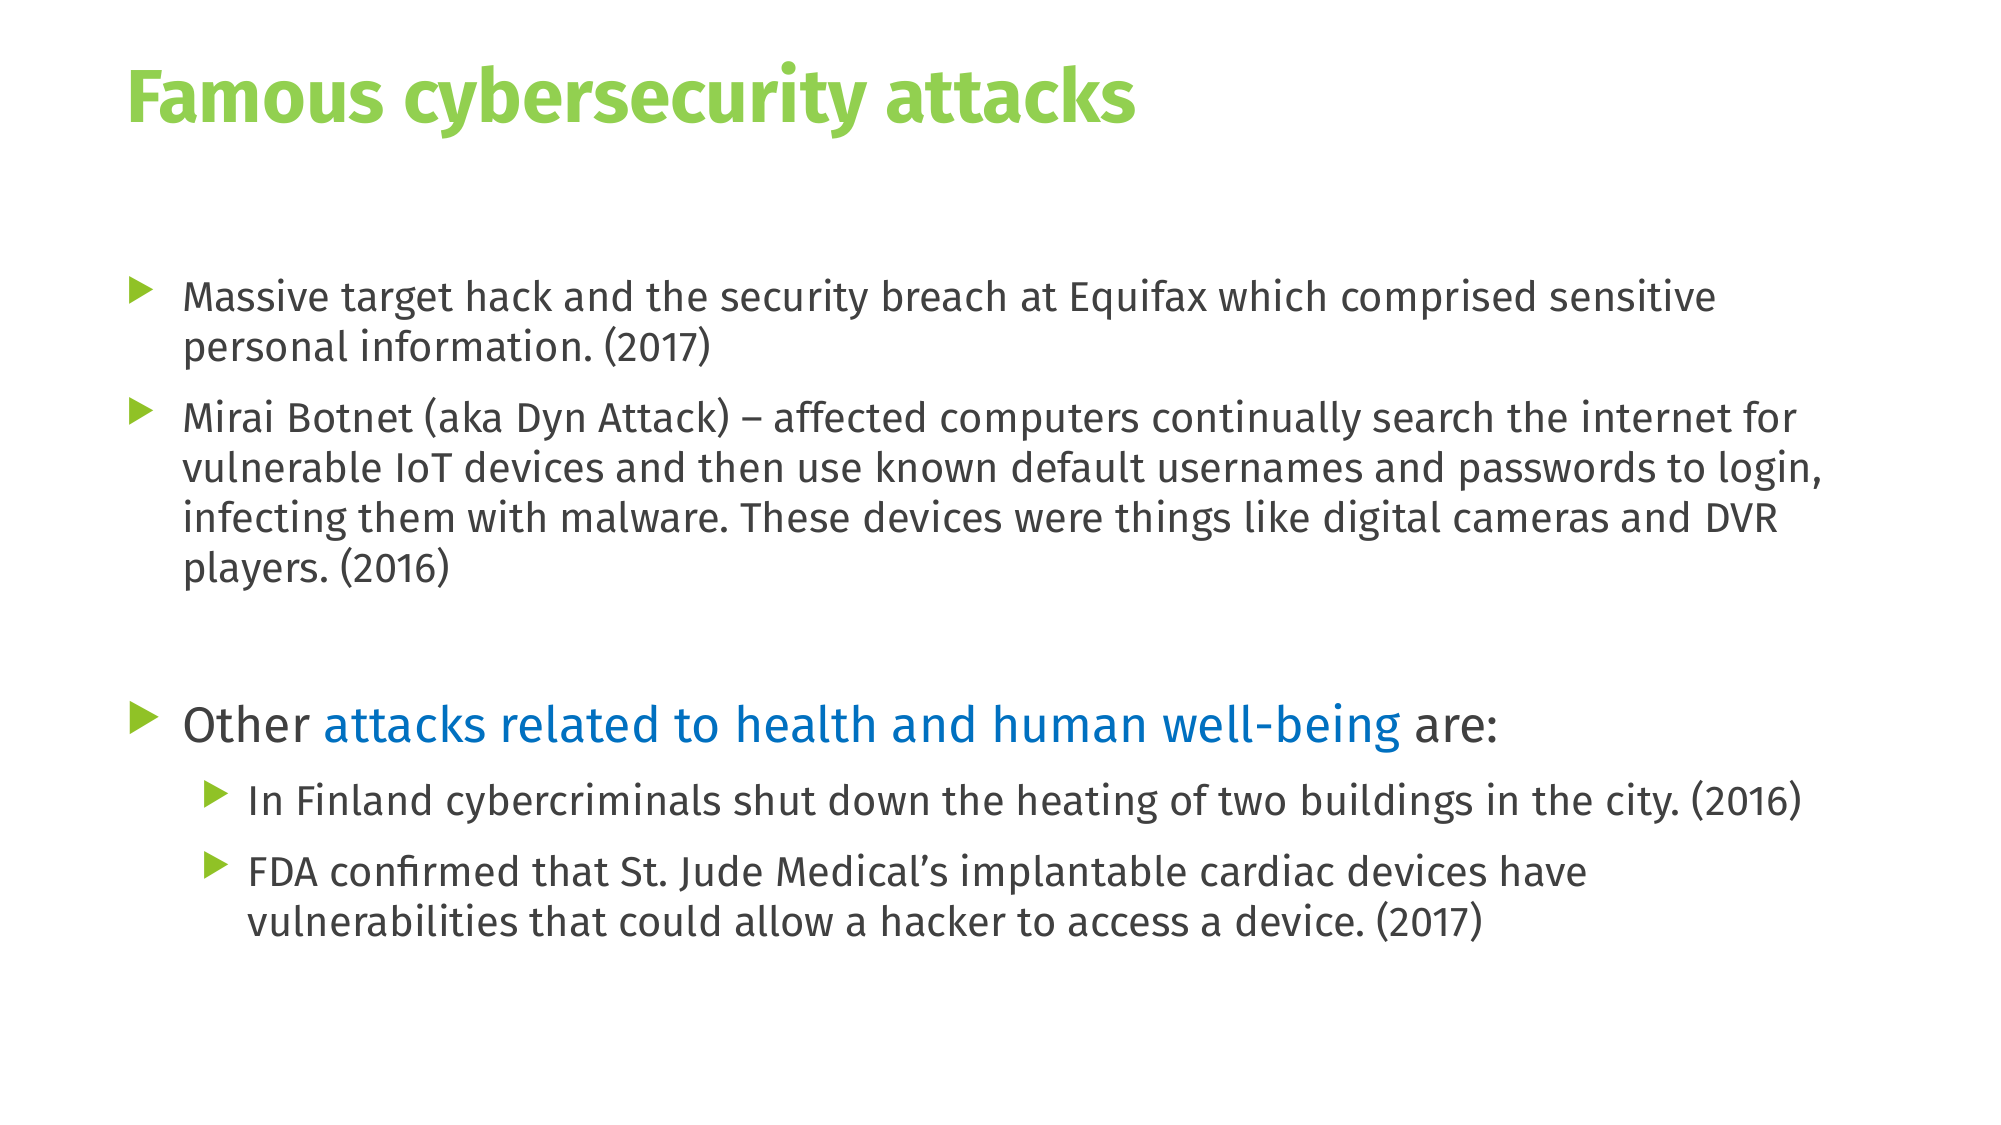

# Famous cybersecurity attacks
Massive target hack and the security breach at Equifax which comprised sensitive personal information. (2017)
Mirai Botnet (aka Dyn Attack) – affected computers continually search the internet for vulnerable IoT devices and then use known default usernames and passwords to login, infecting them with malware. These devices were things like digital cameras and DVR players. (2016)

Other attacks related to health and human well-being are:
In Finland cybercriminals shut down the heating of two buildings in the city. (2016)
FDA confirmed that St. Jude Medical’s implantable cardiac devices have vulnerabilities that could allow a hacker to access a device. (2017)